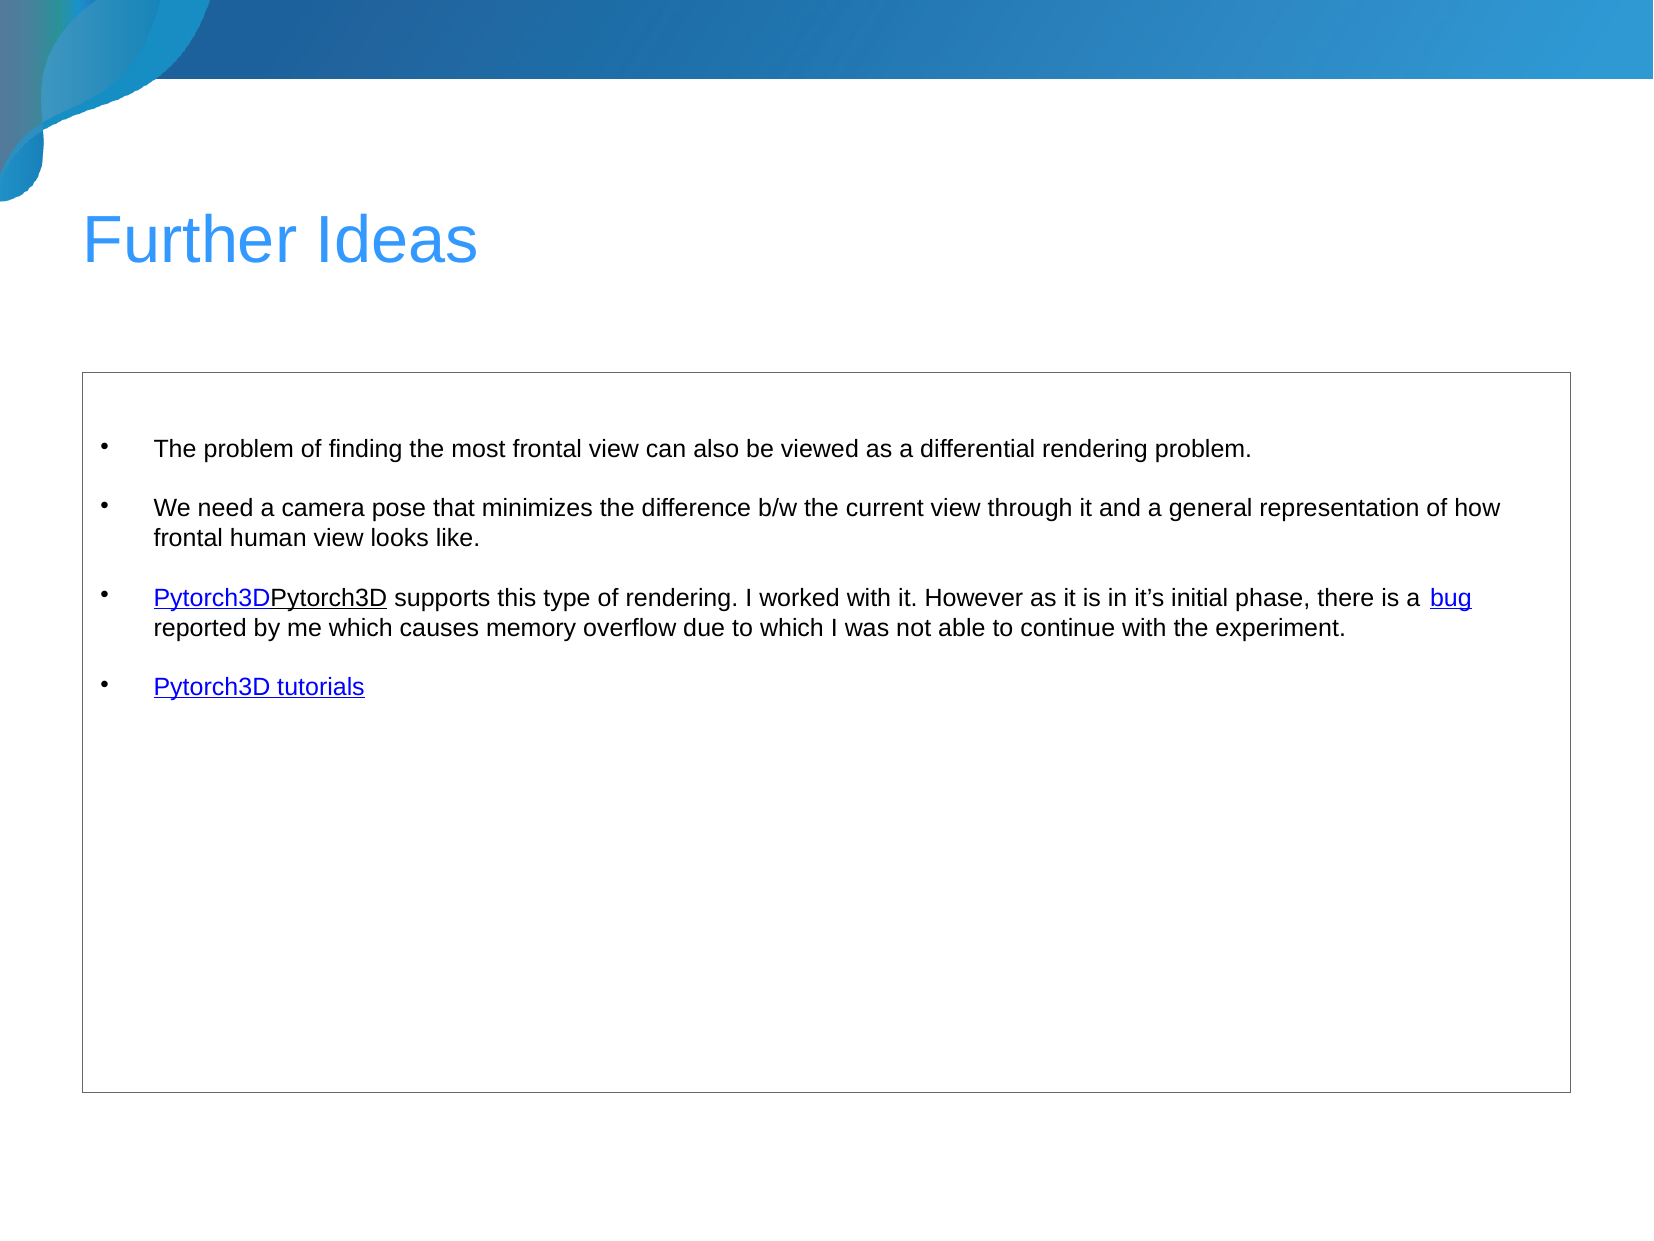

Further Ideas

The problem of finding the most frontal view can also be viewed as a differential rendering problem.
We need a camera pose that minimizes the difference b/w the current view through it and a general representation of how frontal human view looks like.
Pytorch3DPytorch3D supports this type of rendering. I worked with it. However as it is in it’s initial phase, there is a bug reported by me which causes memory overflow due to which I was not able to continue with the experiment.
Pytorch3D tutorials